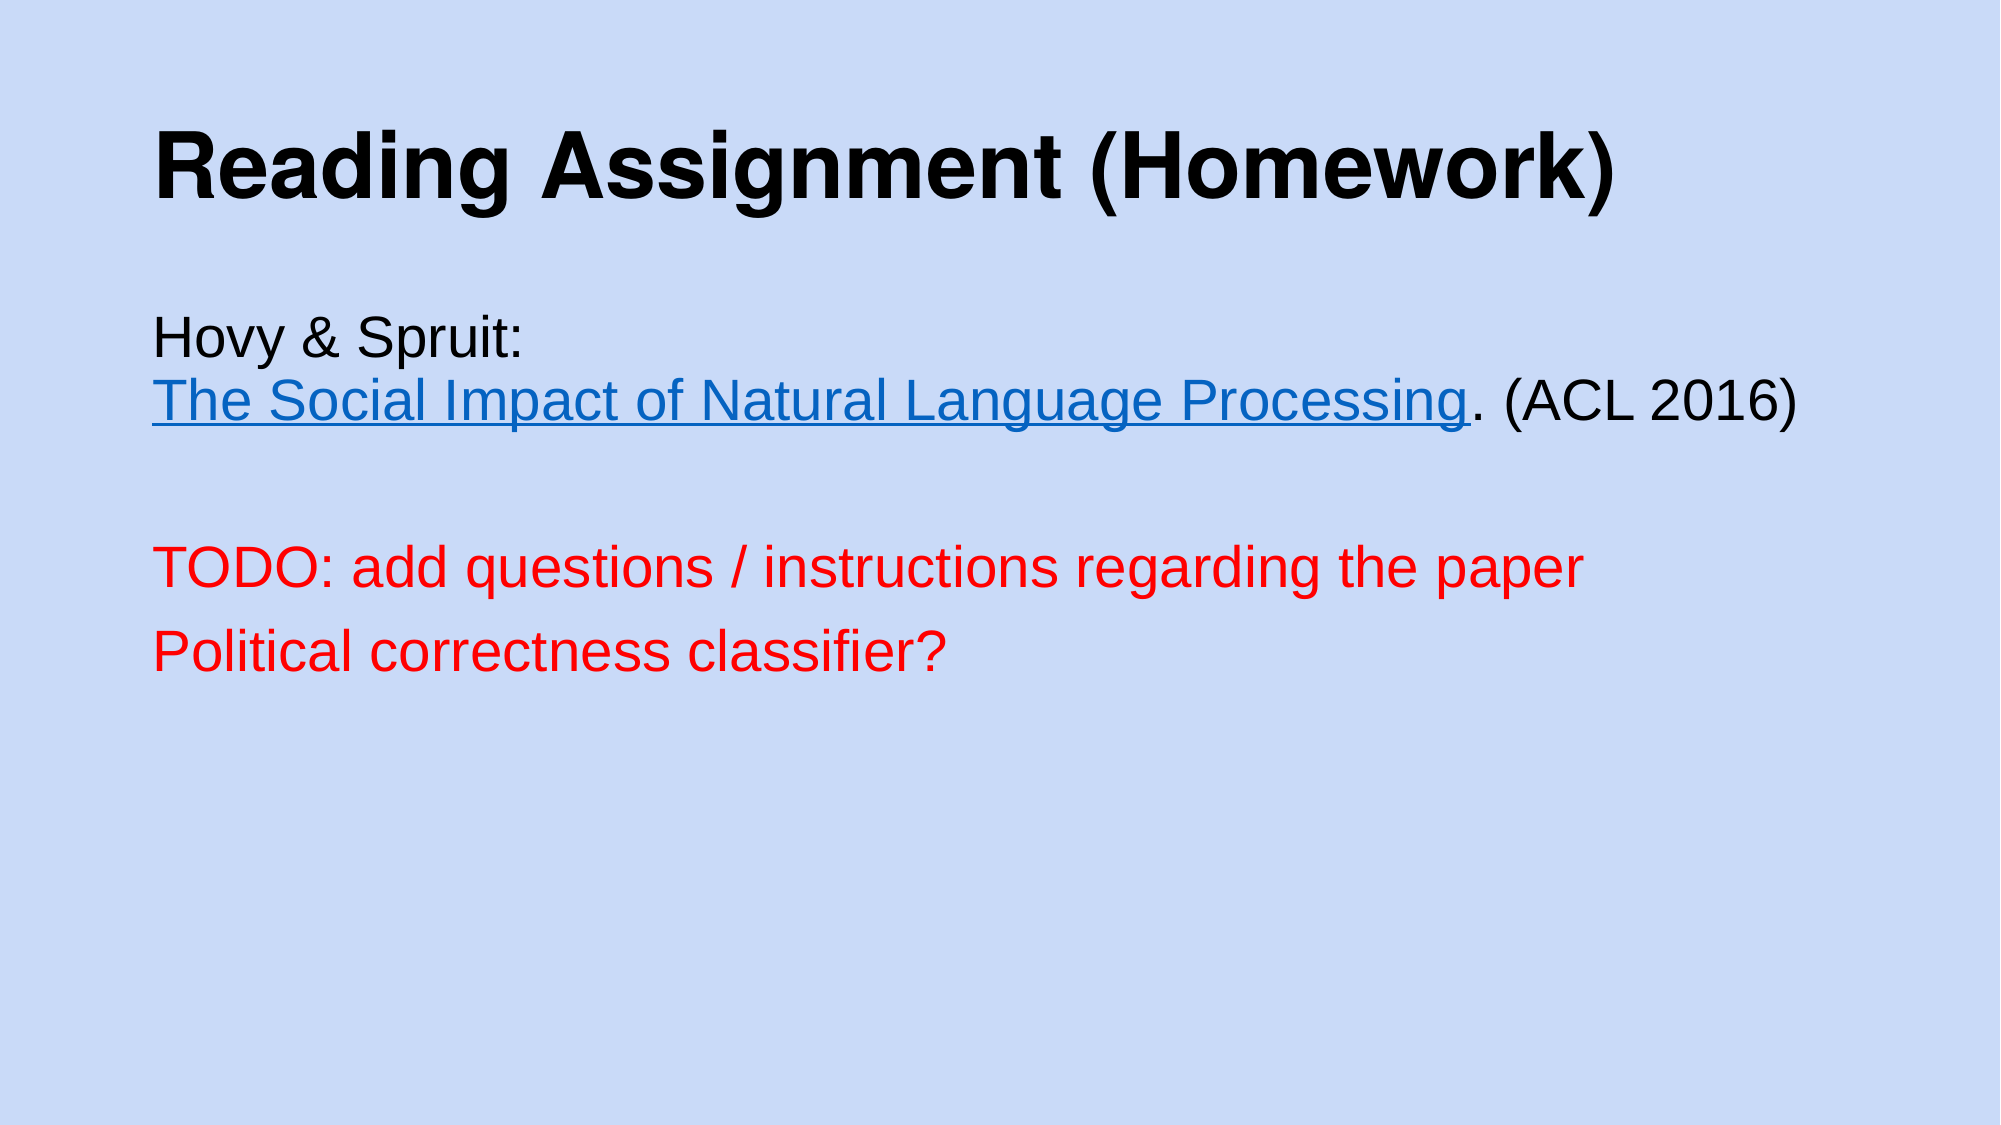

# Reading Assignment (Homework)
Hovy & Spruit: The Social Impact of Natural Language Processing. (ACL 2016)

TODO: add questions / instructions regarding the paper
Political correctness classifier?